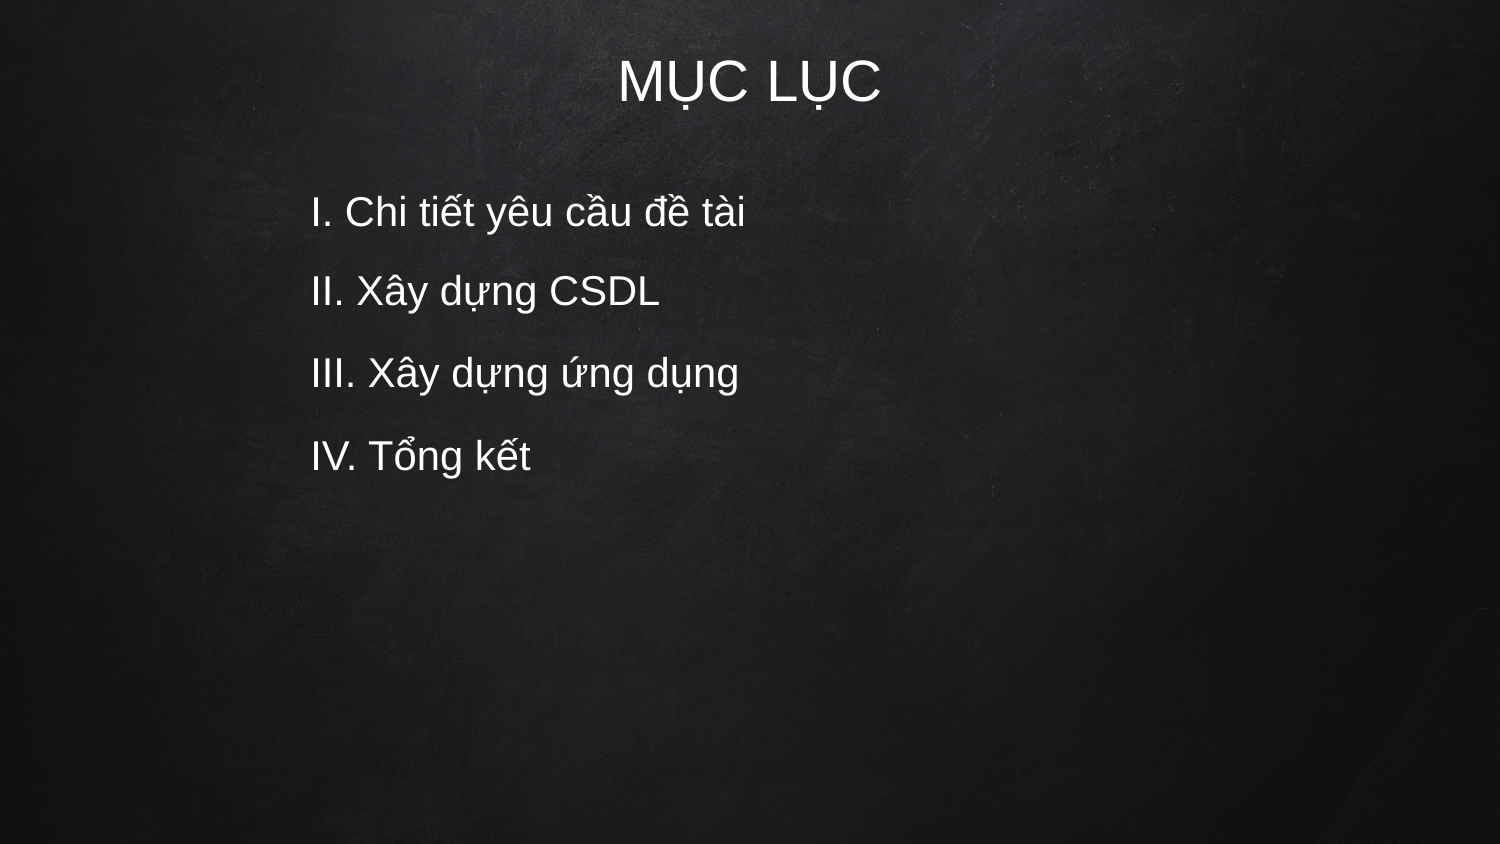

MỤC LỤC
I. Chi tiết yêu cầu đề tài
II. Xây dựng CSDL
III. Xây dựng ứng dụng
IV. Tổng kết